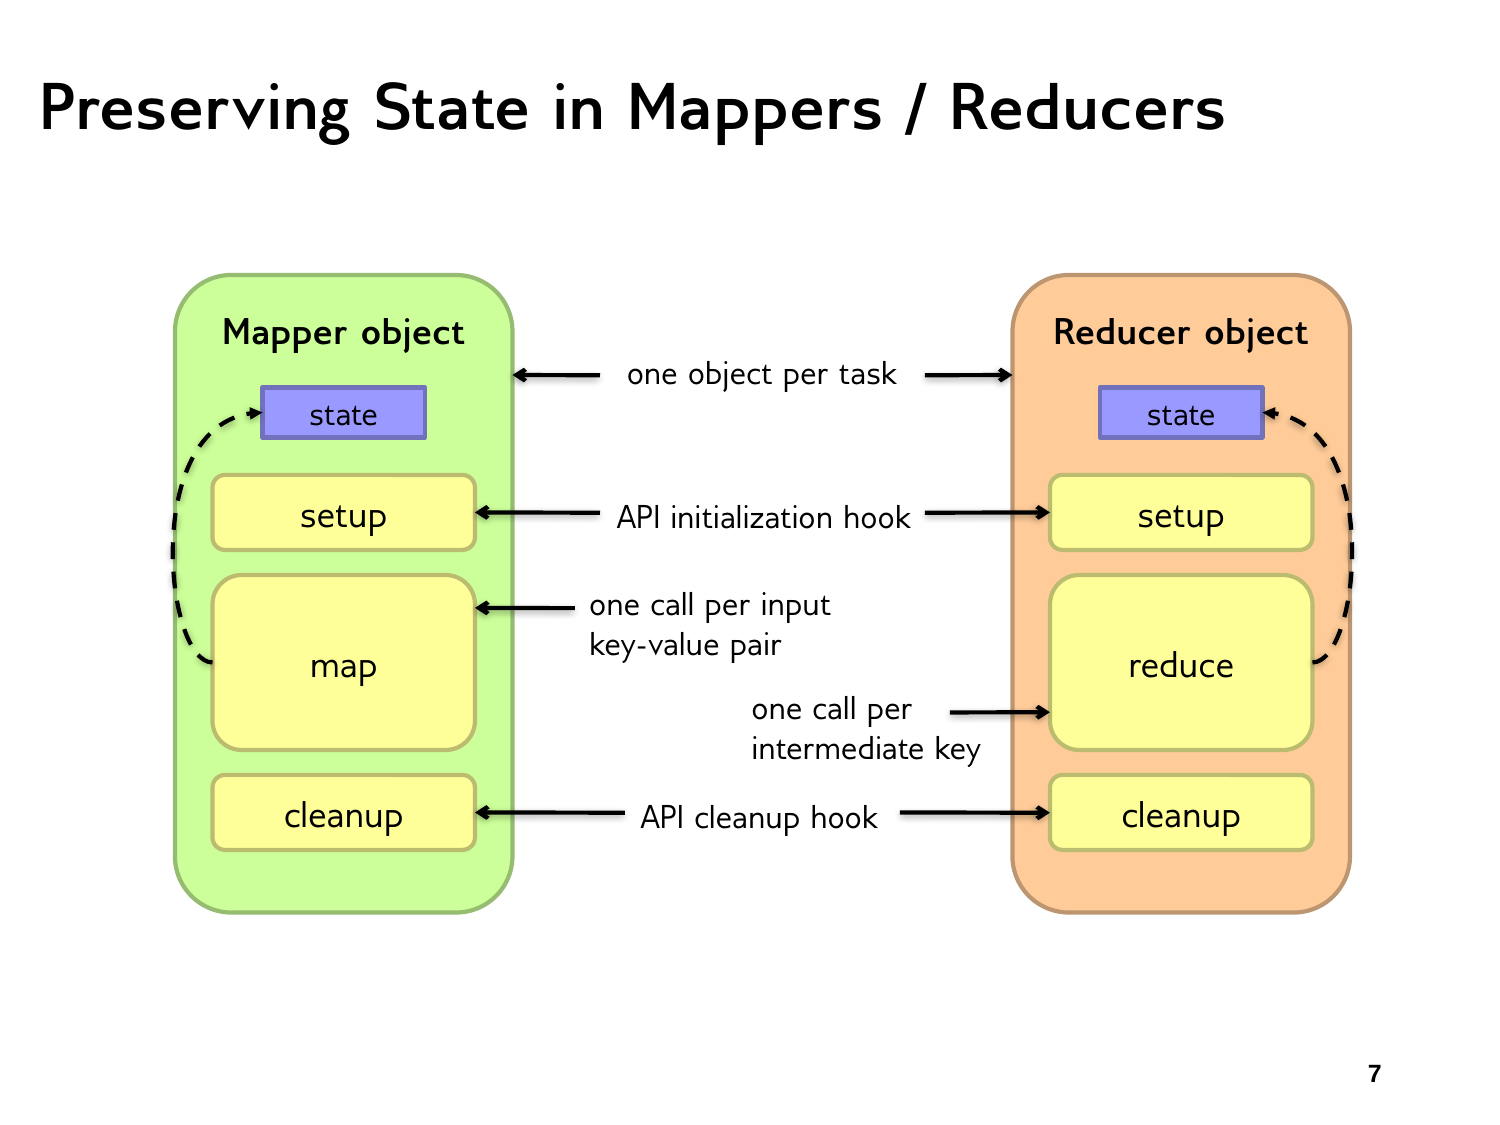

# Preserving State in Mappers / Reducers

Mapper object

Reducer object
one object per task
state
state
setup
setup
API initialization hook
map
one call per input
key-value pair
reduce
one call per
intermediate key
cleanup
cleanup
API cleanup hook
7